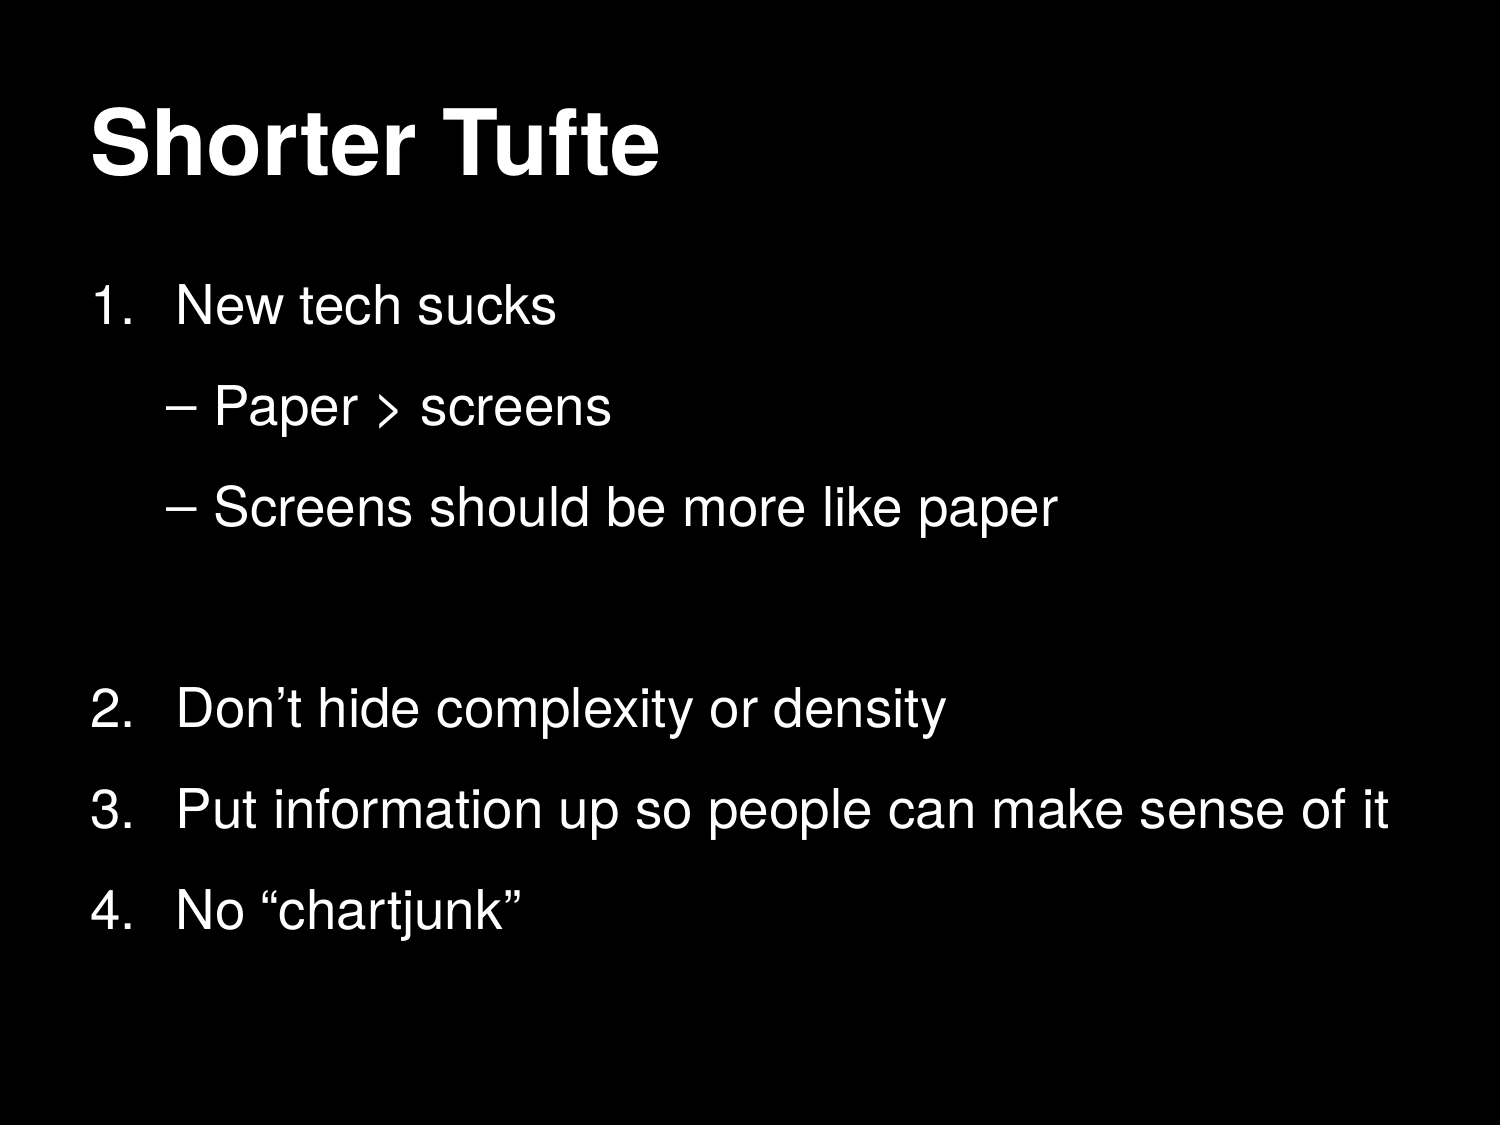

# Shorter Tufte
New tech sucks
Paper > screens
Screens should be more like paper

Don’t hide complexity or density
Put information up so people can make sense of it
No “chartjunk”